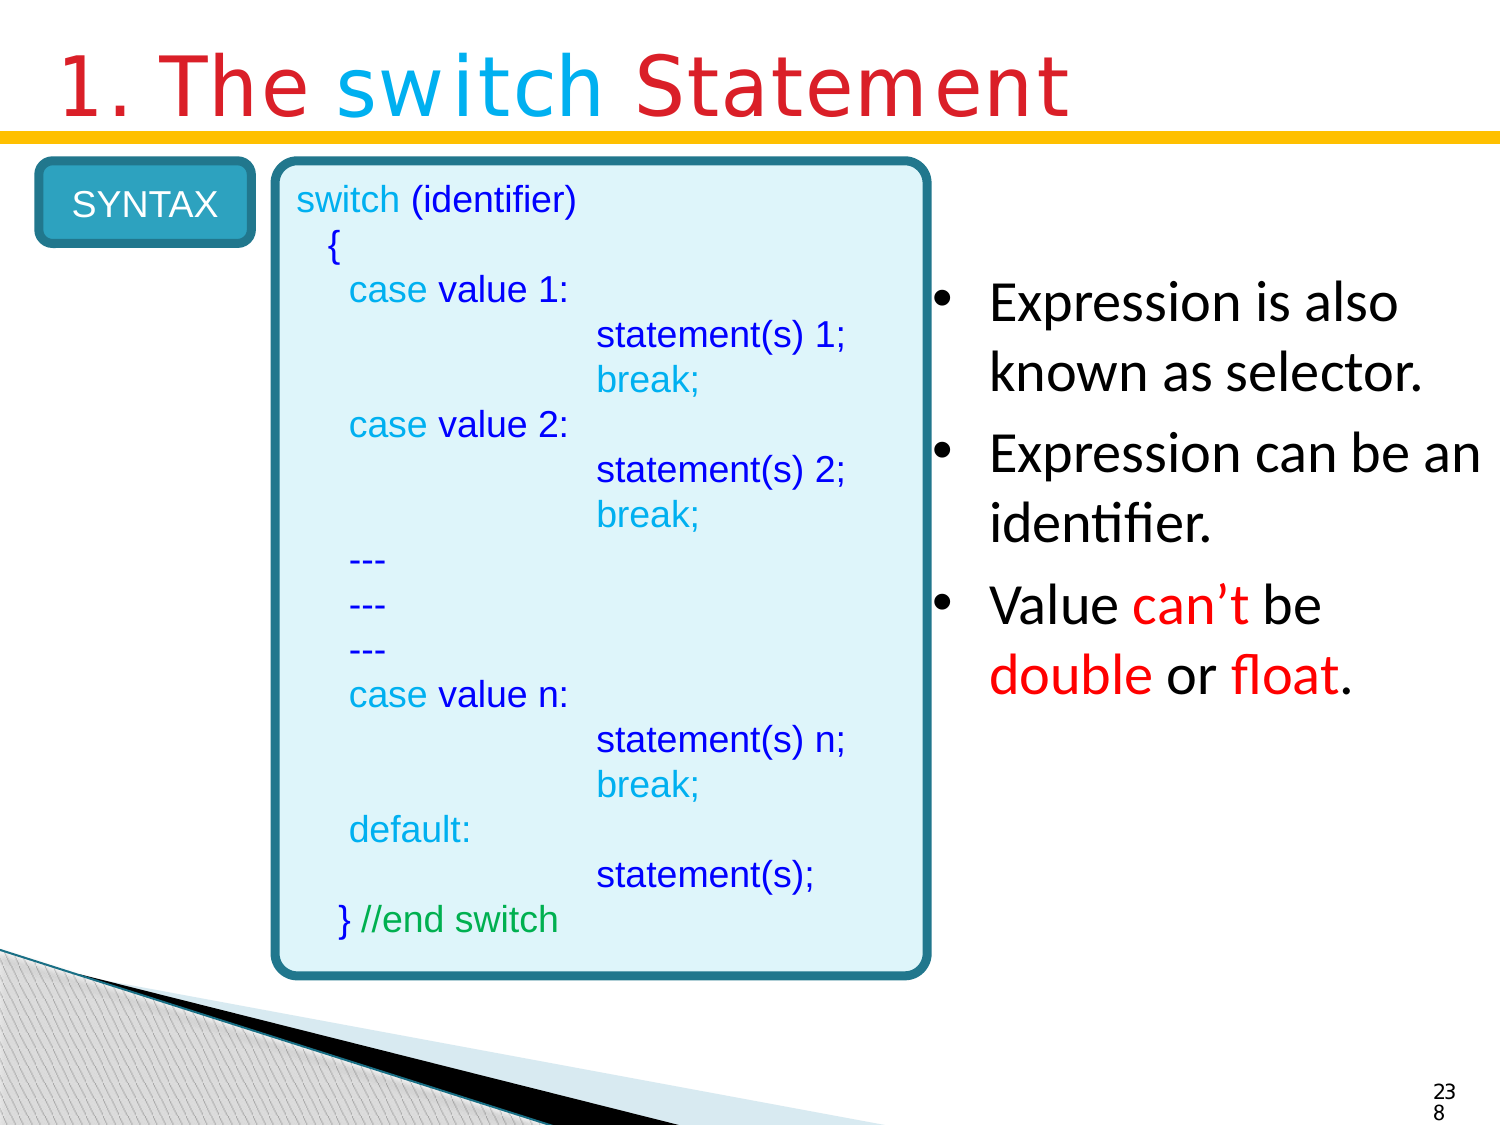

# 1. The switch Statement
SYNTAX
switch (identifier)
   {
     case value 1:
		statement(s) 1;
		break;
     case value 2:
		statement(s) 2;
		break;
     ---
     ---
     ---
     case value n:
		statement(s) n;
		break;
     default:
		statement(s);
    } //end switch
Expression is also known as selector.
Expression can be an identifier.
Value can’t be double or float.
238